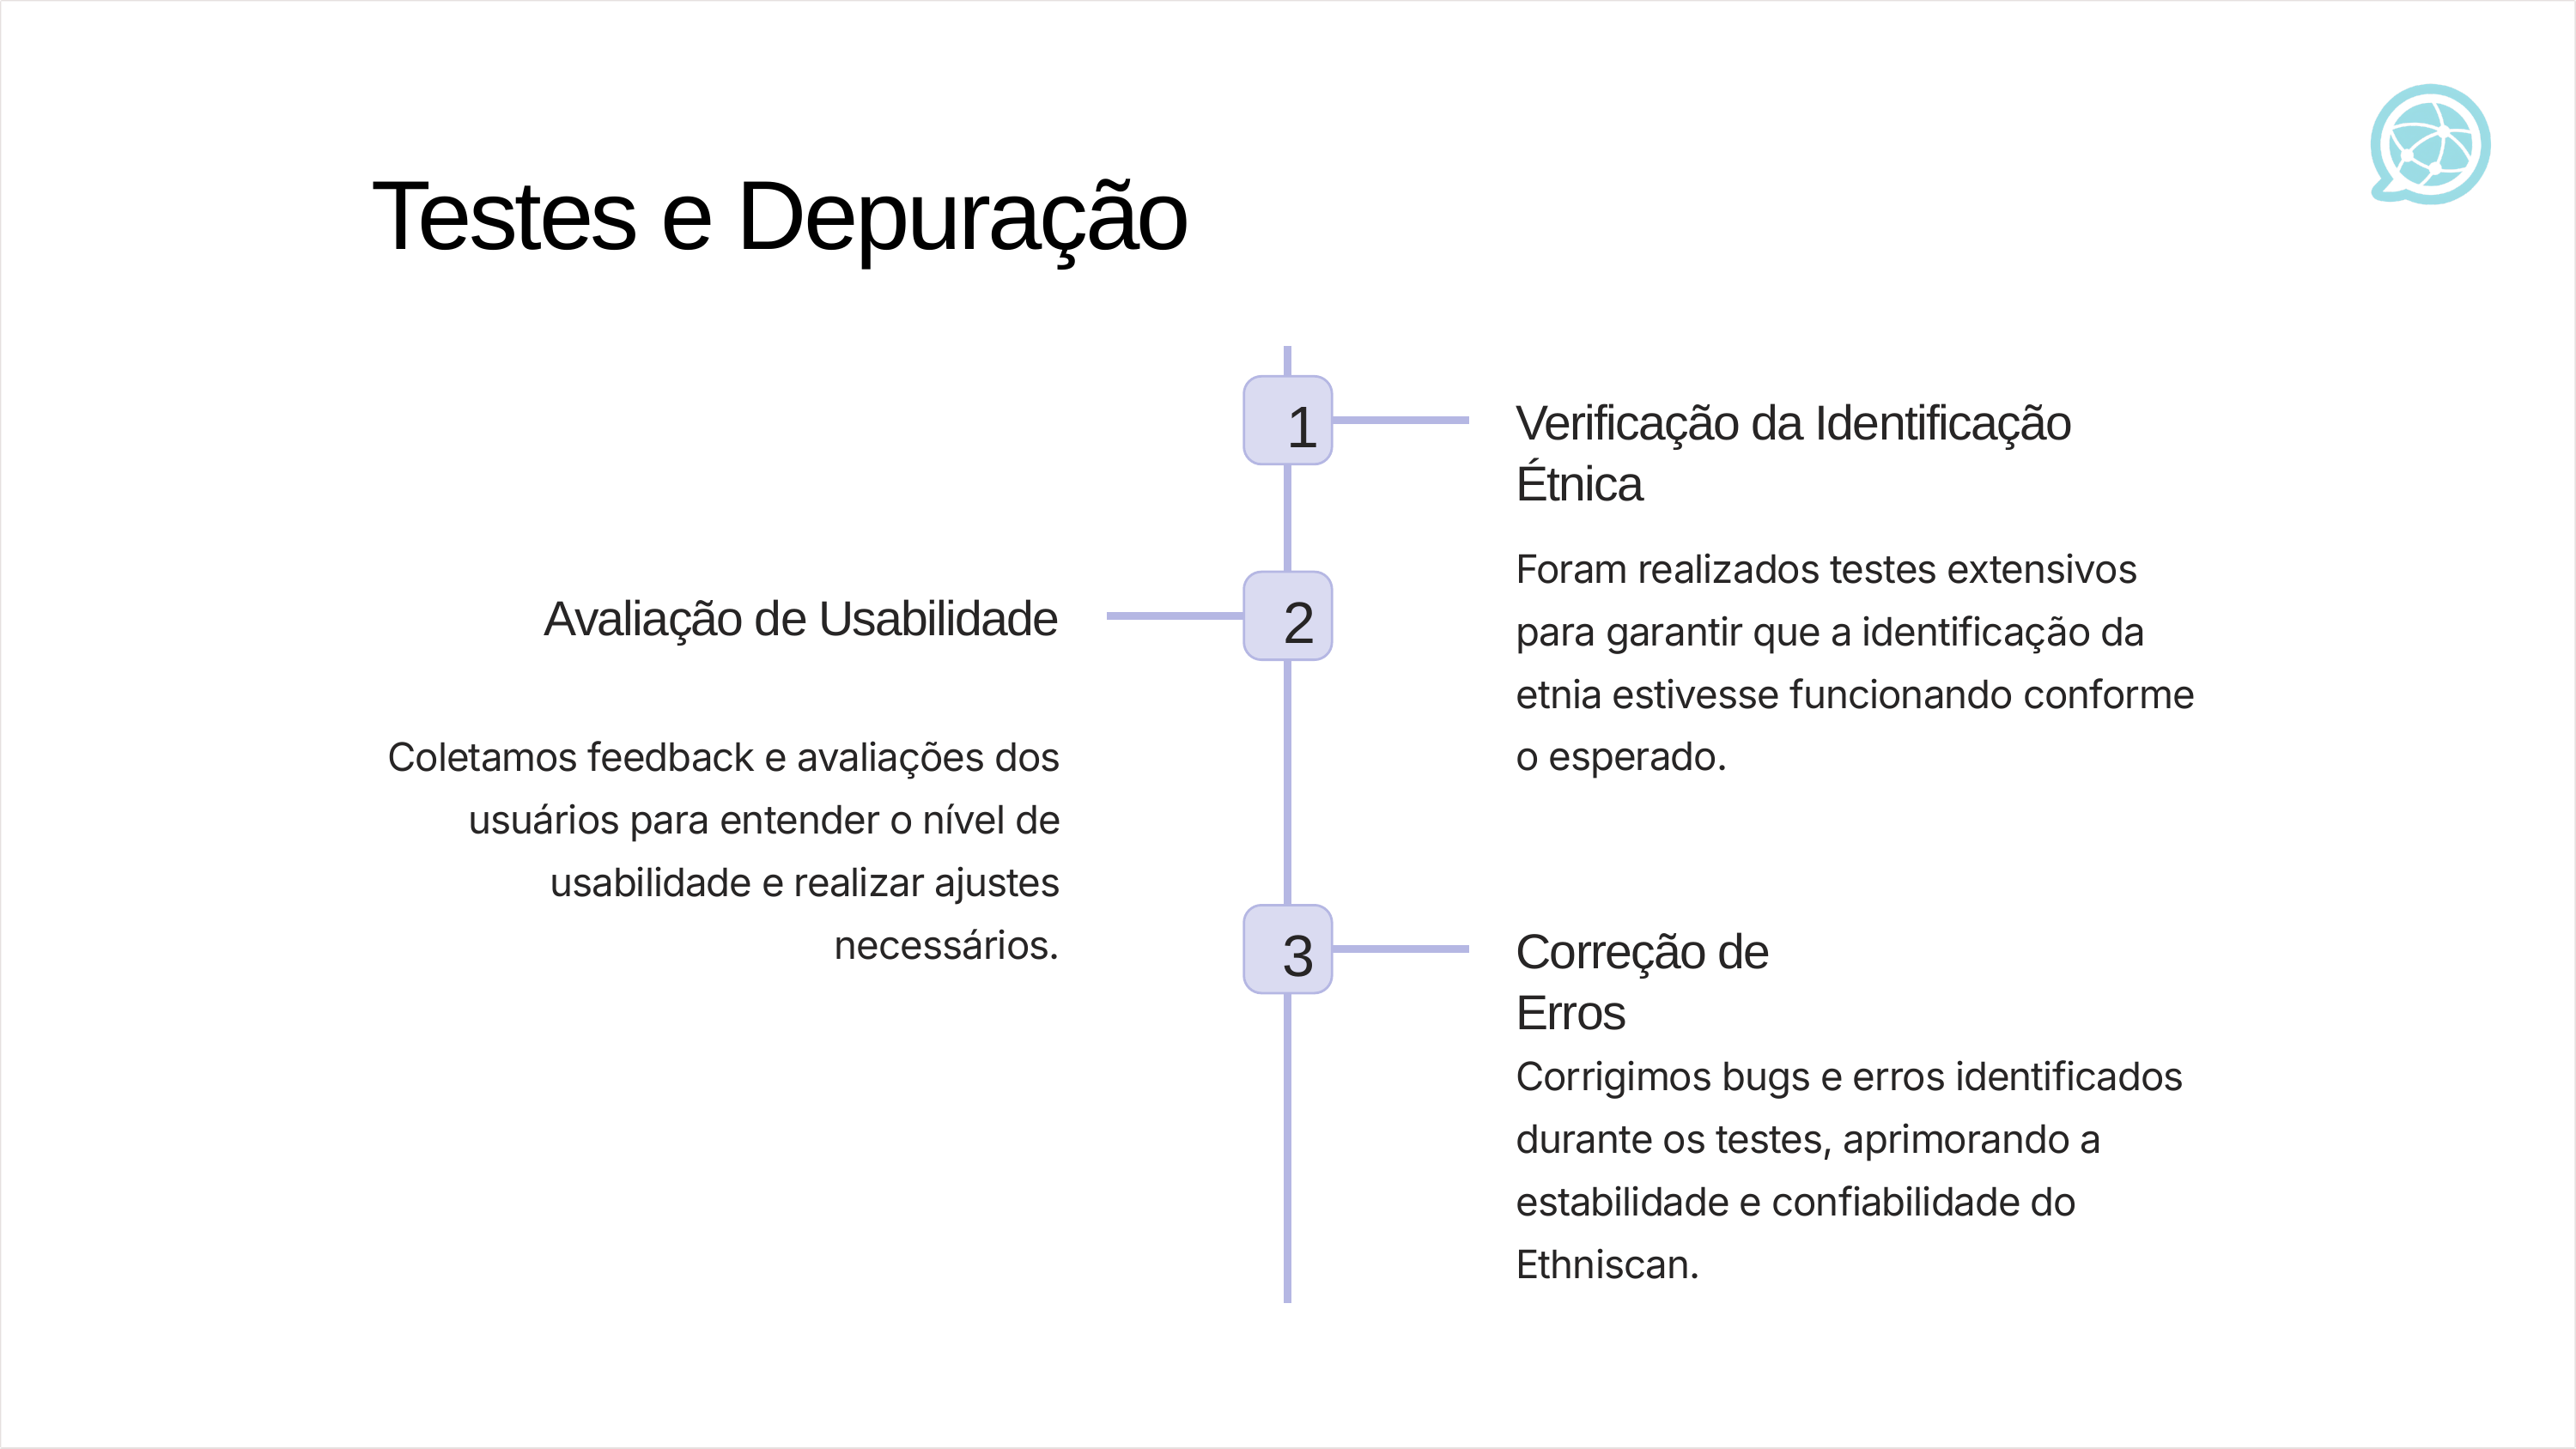

Testes e Depuração

1
Verificação da Identificação Étnica

Foram realizados testes extensivos para garantir que a identificação da etnia estivesse funcionando conforme o esperado.

2
Avaliação de Usabilidade

Coletamos feedback e avaliações dos usuários para entender o nível de usabilidade e realizar ajustes necessários.

3
Correção de Erros

Corrigimos bugs e erros identificados durante os testes, aprimorando a estabilidade e confiabilidade do Ethniscan.